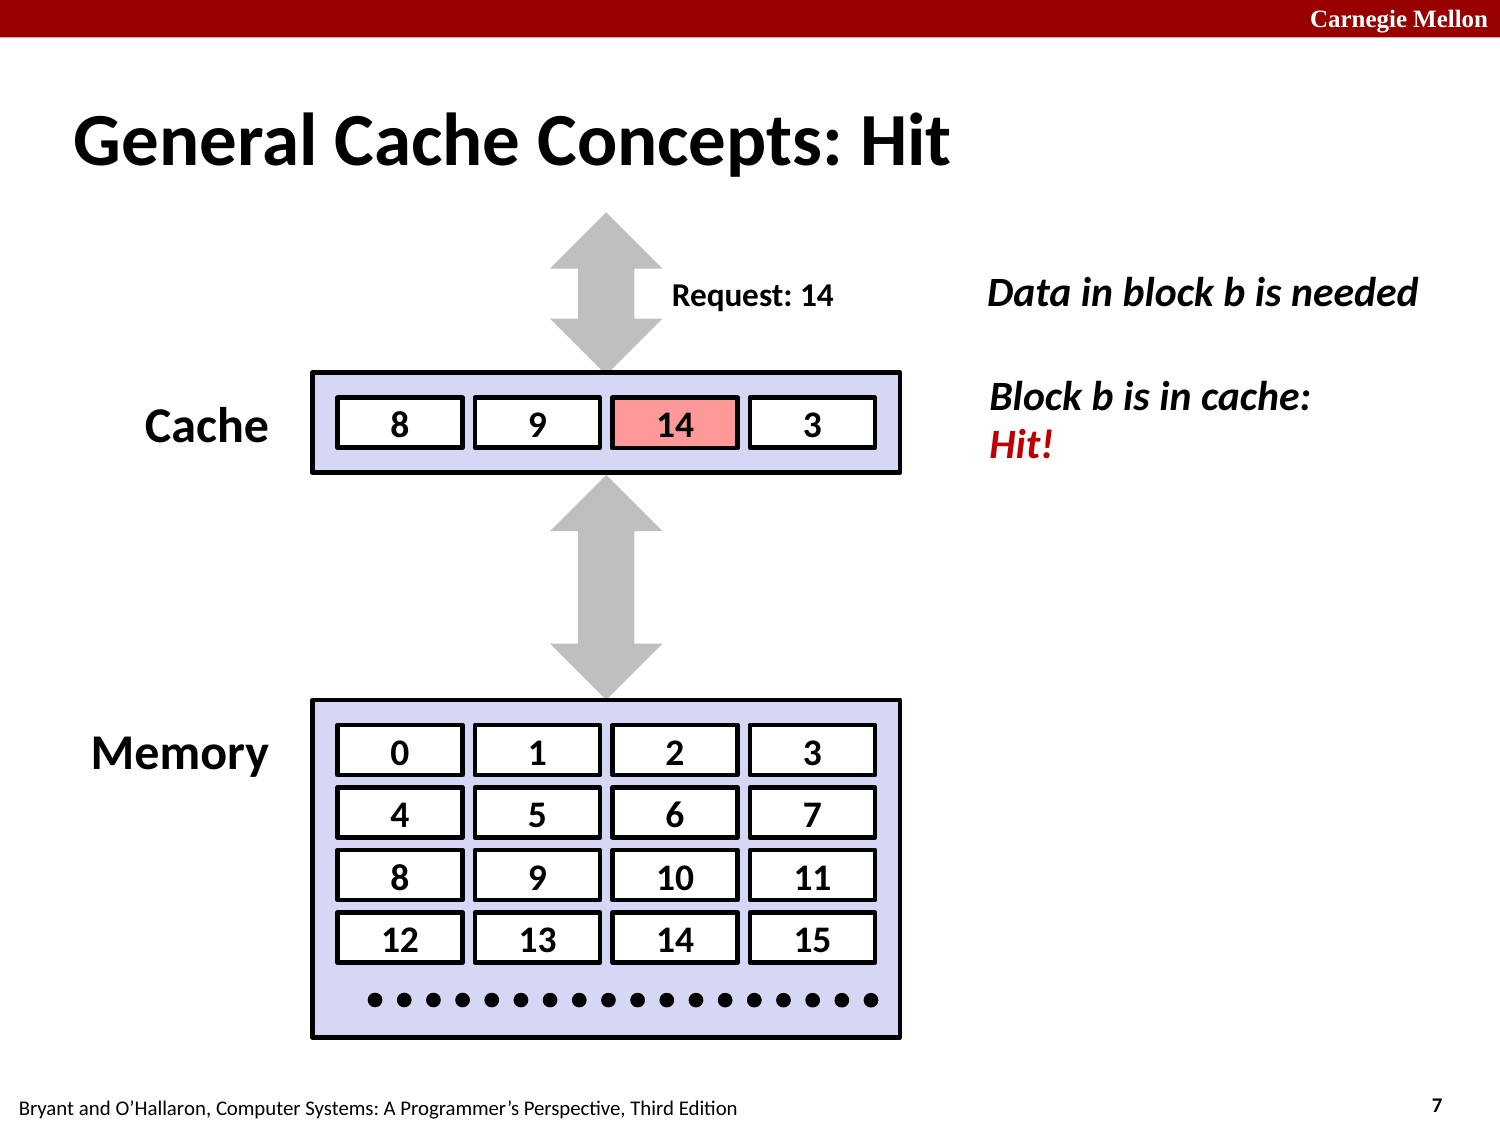

# General Cache Concepts: Hit

Data in block b is needed
Request: 14
Block b is in cache:
Hit!

Cache
8
9
14
3
14

Memory
0
1
2
3
4
5
6
7
8
9
10
11
12
13
14
15